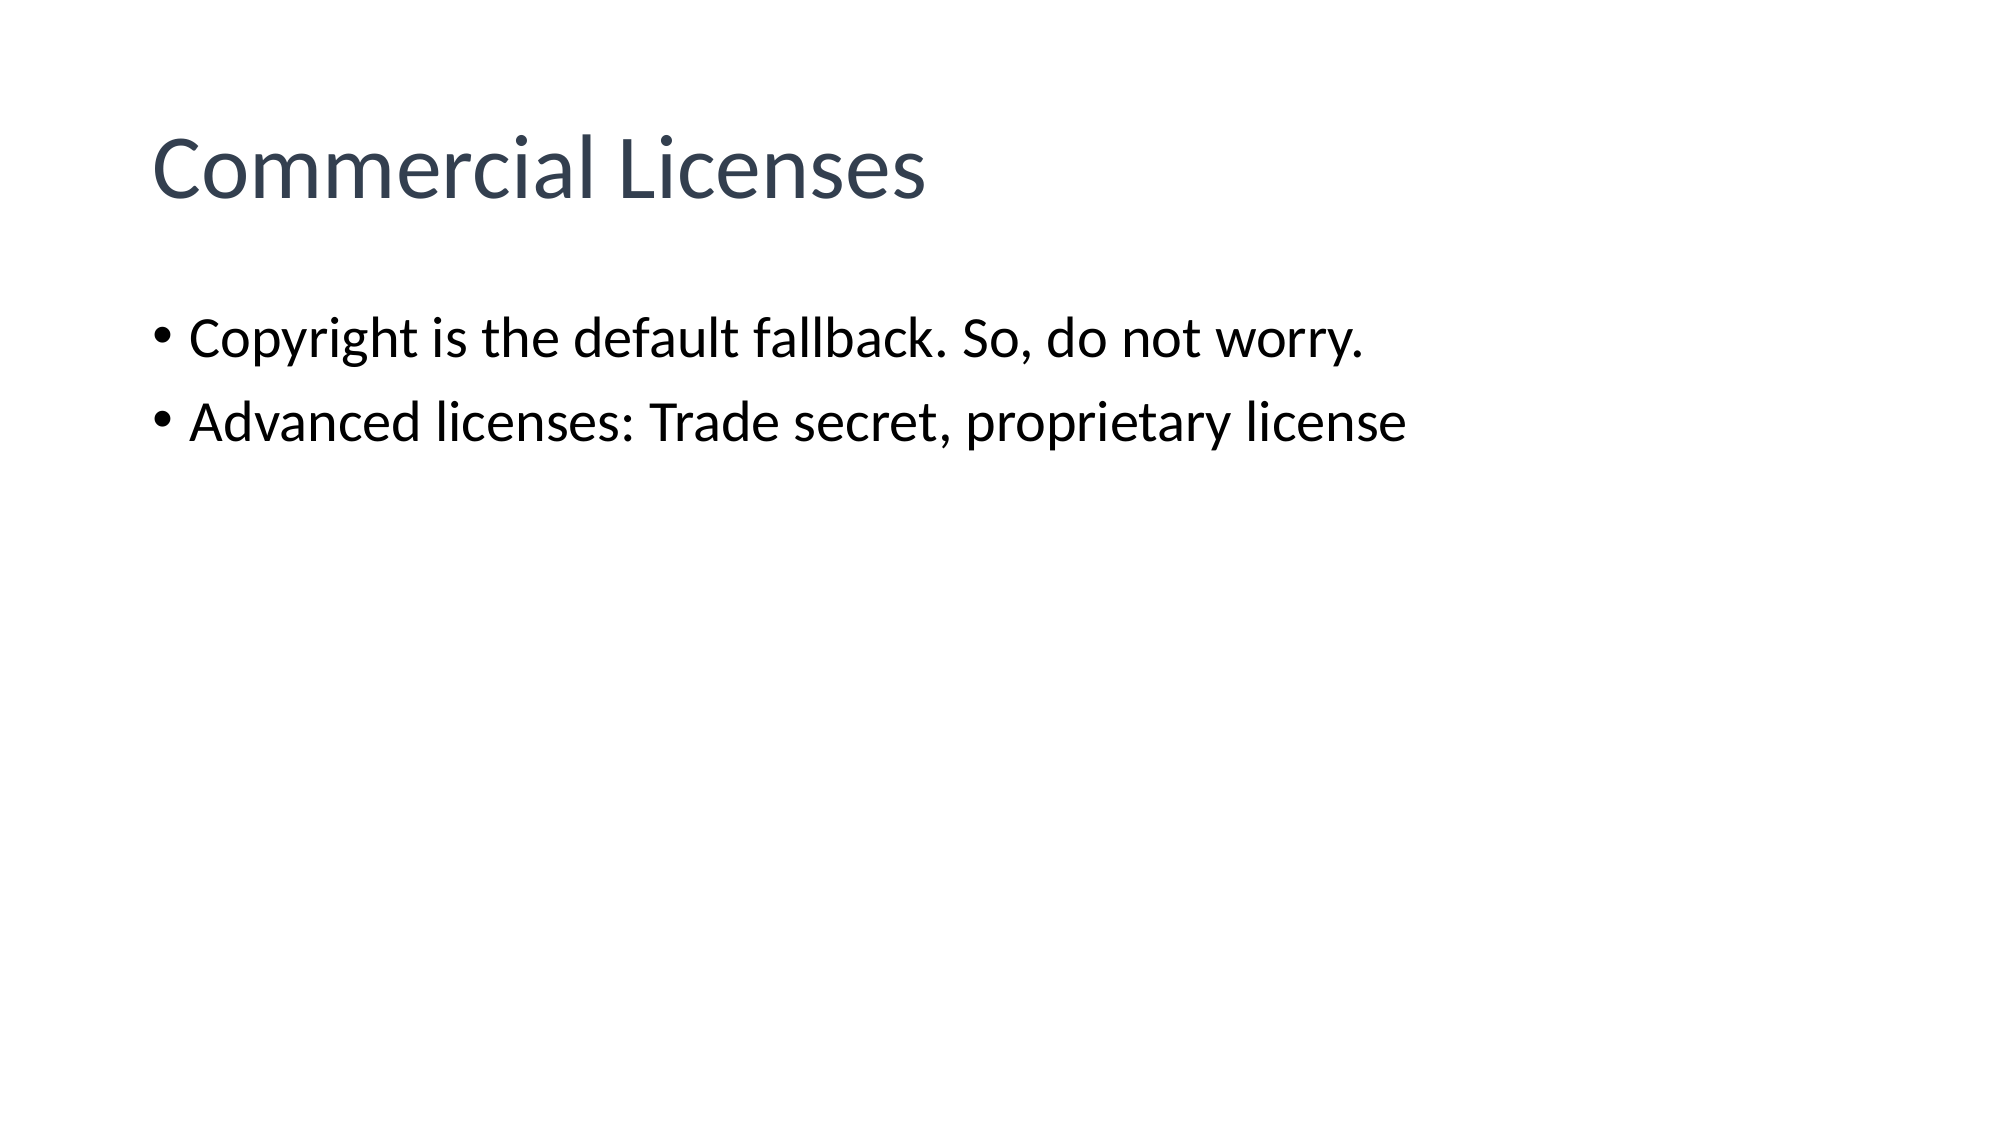

# Commercial Licenses
Copyright is the default fallback. So, do not worry.
Advanced licenses: Trade secret, proprietary license